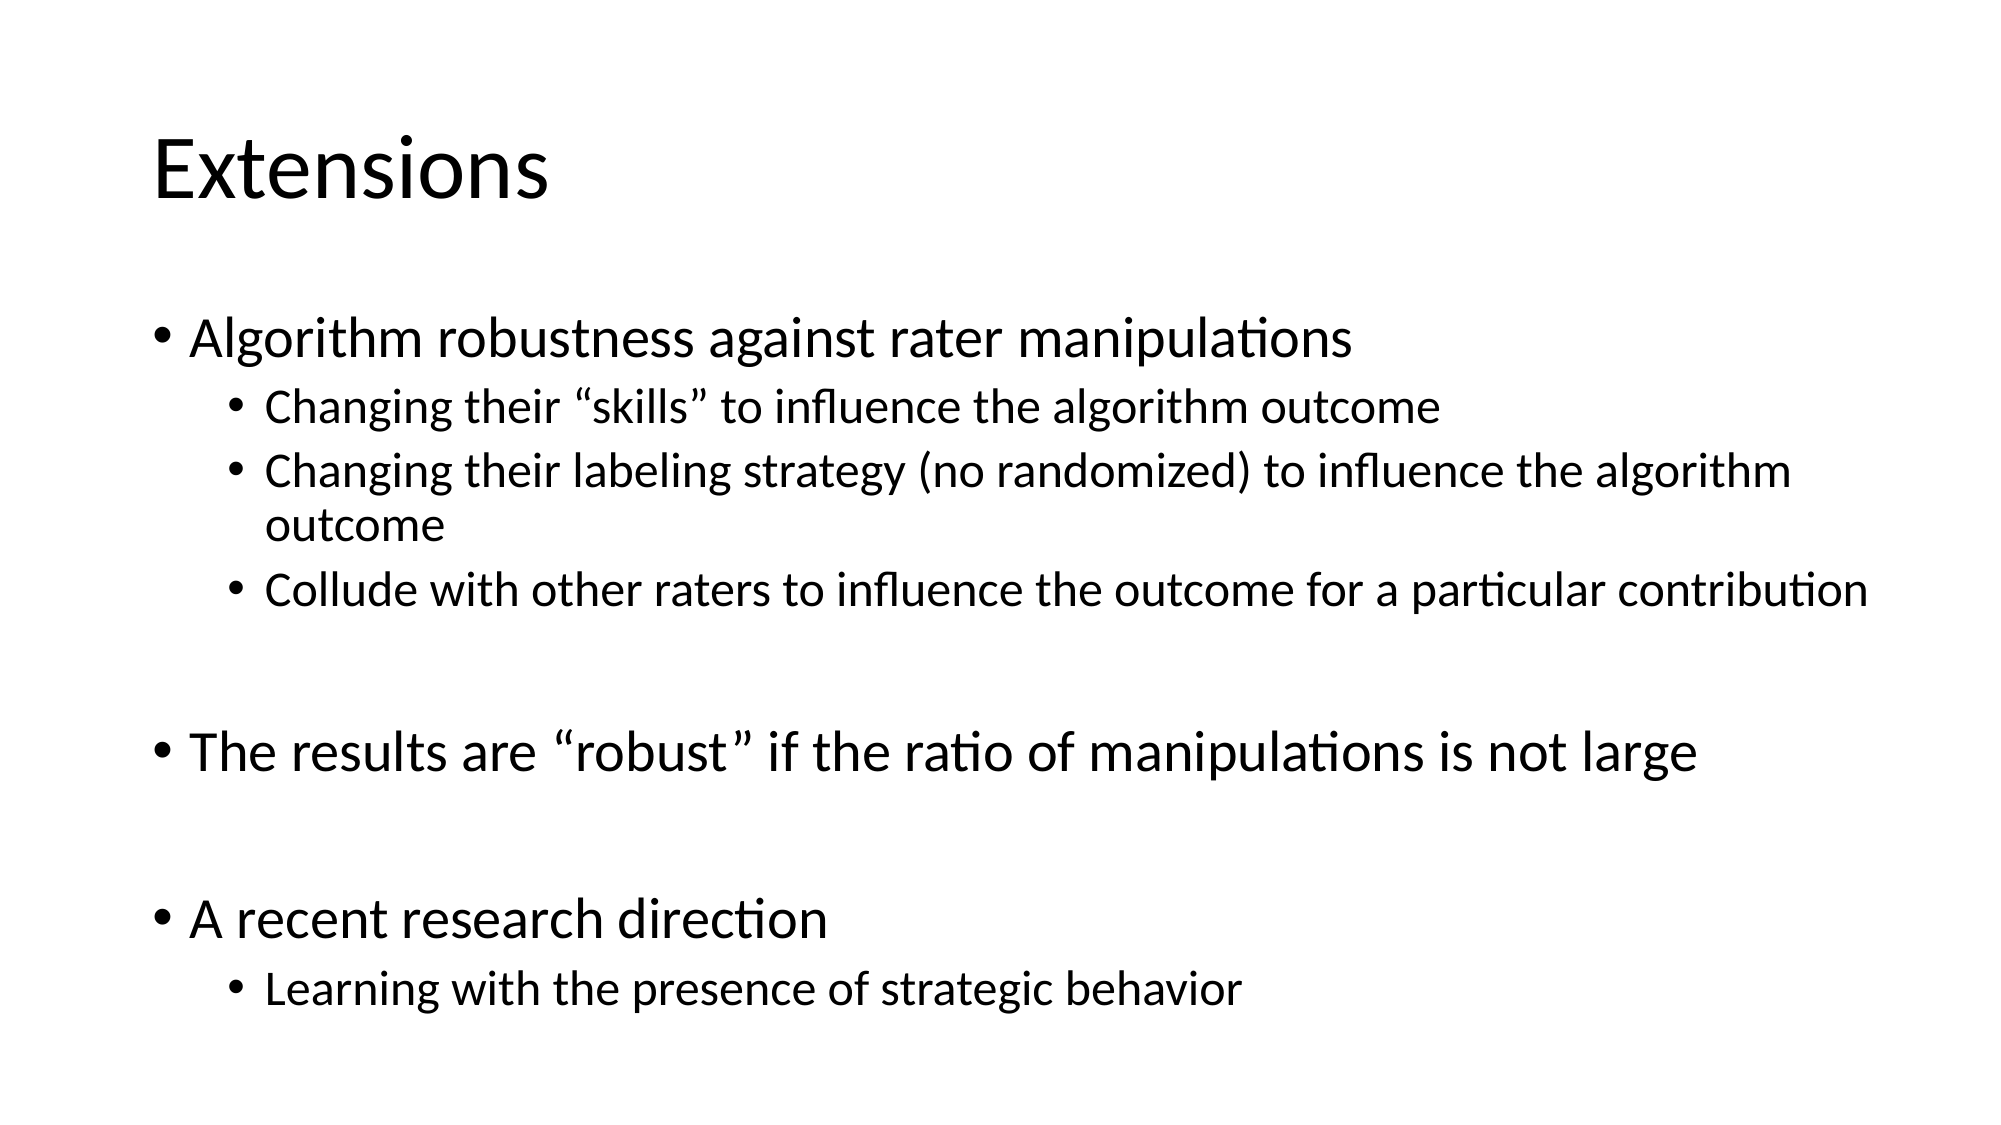

# Extensions
Algorithm robustness against rater manipulations
Changing their “skills” to influence the algorithm outcome
Changing their labeling strategy (no randomized) to influence the algorithm outcome
Collude with other raters to influence the outcome for a particular contribution

The results are “robust” if the ratio of manipulations is not large

A recent research direction
Learning with the presence of strategic behavior